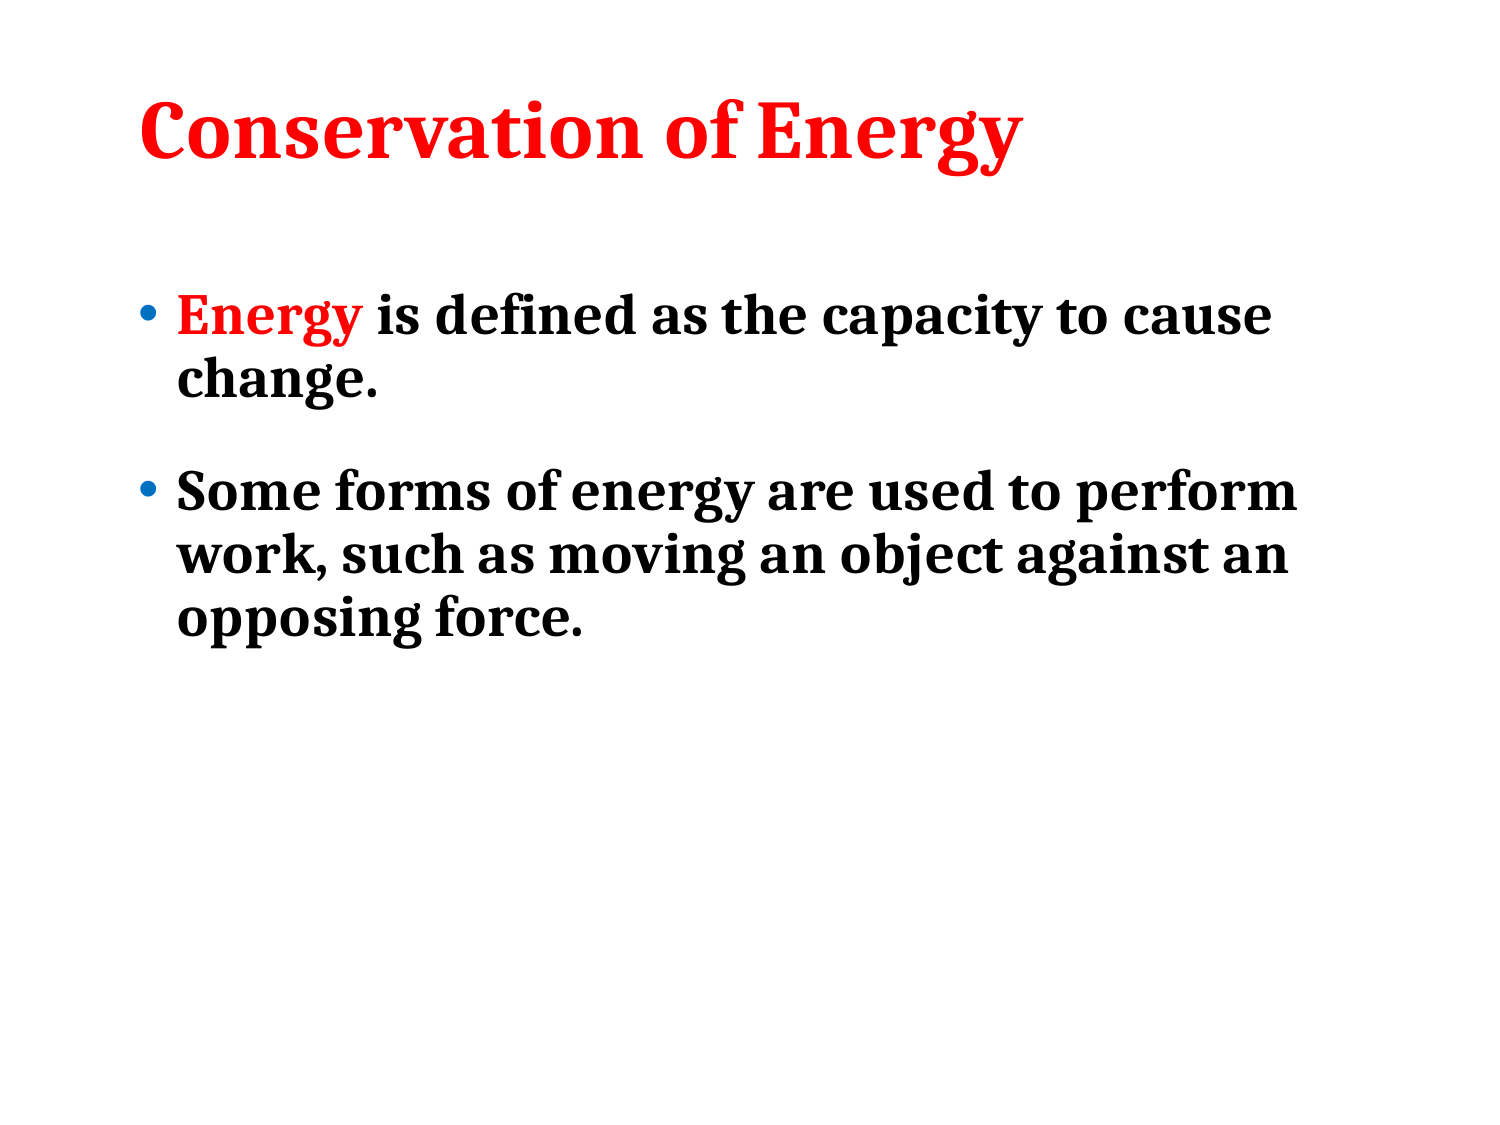

# Conservation of Energy
Energy is defined as the capacity to cause change.
Some forms of energy are used to perform work, such as moving an object against an opposing force.